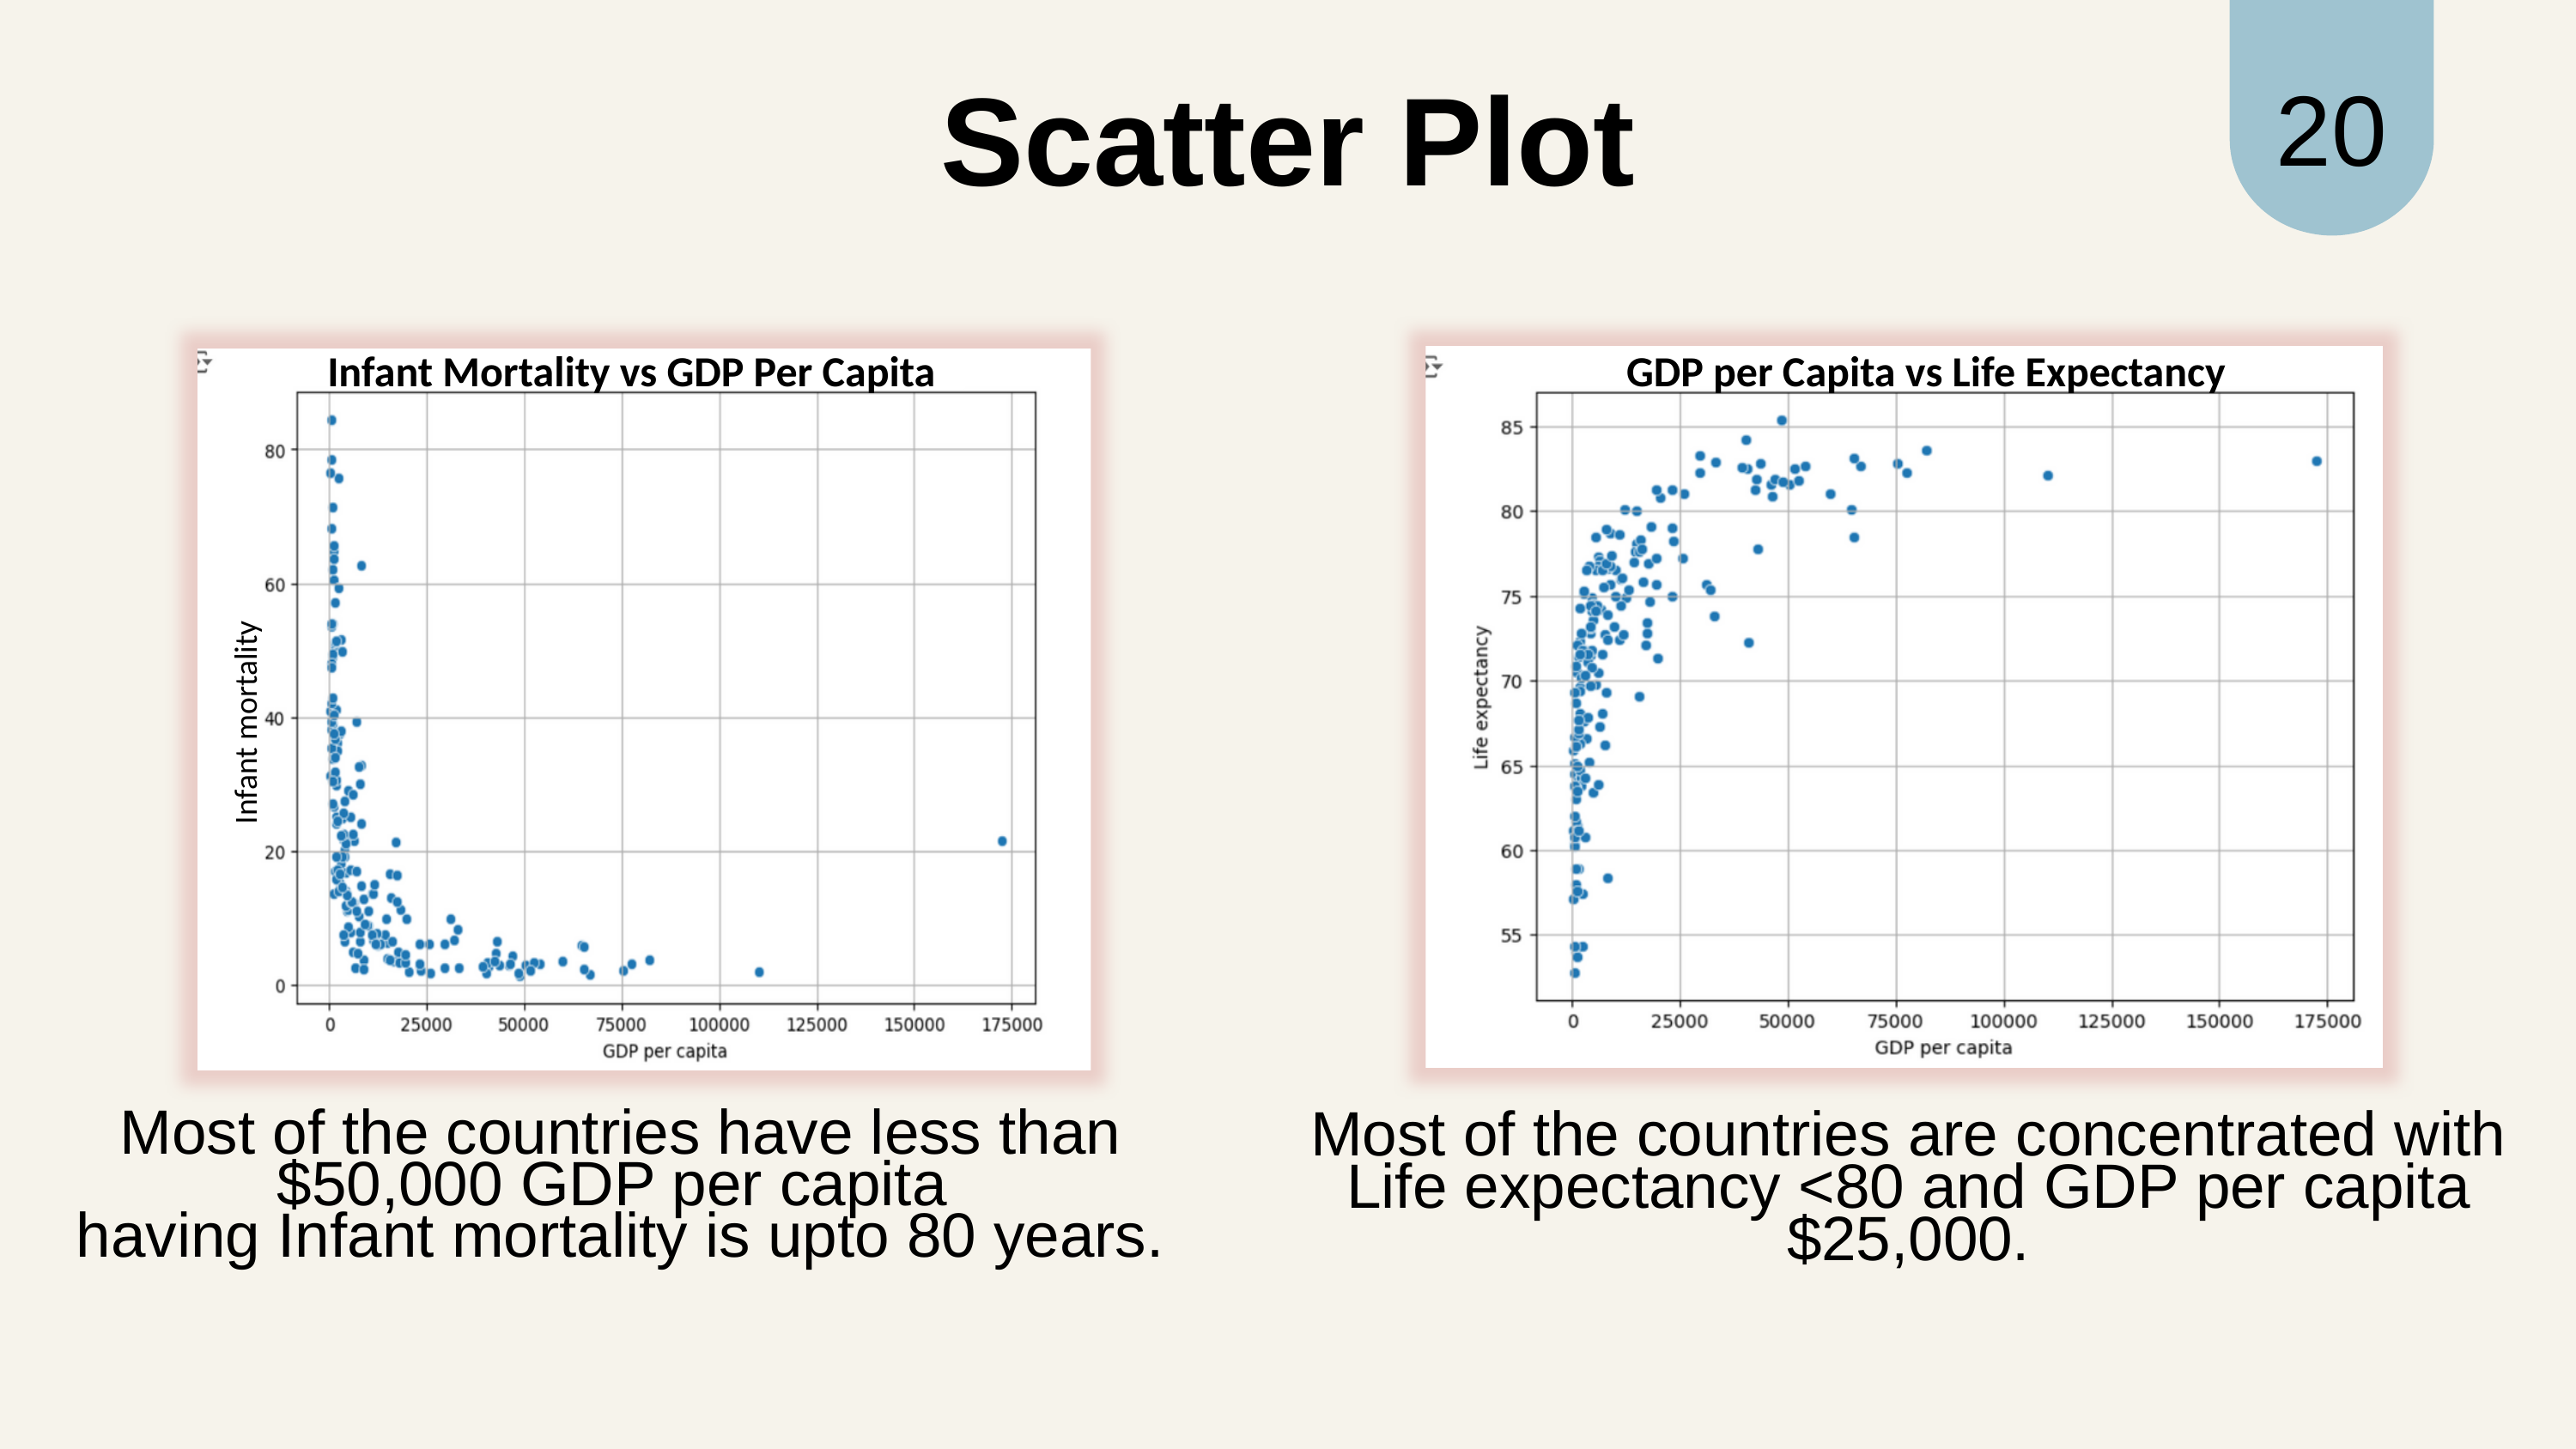

20
Scatter Plot
Infant Mortality vs GDP Per Capita

Infant mortality
GDP per Capita vs Life Expectancy

IMR vs GDP per Capita
Most of the countries are concentrated with
Life expectancy <80 and GDP per capita $25,000.

Most of the countries have less than $50,000 GDP per capita
having Infant mortality is upto 80 years.